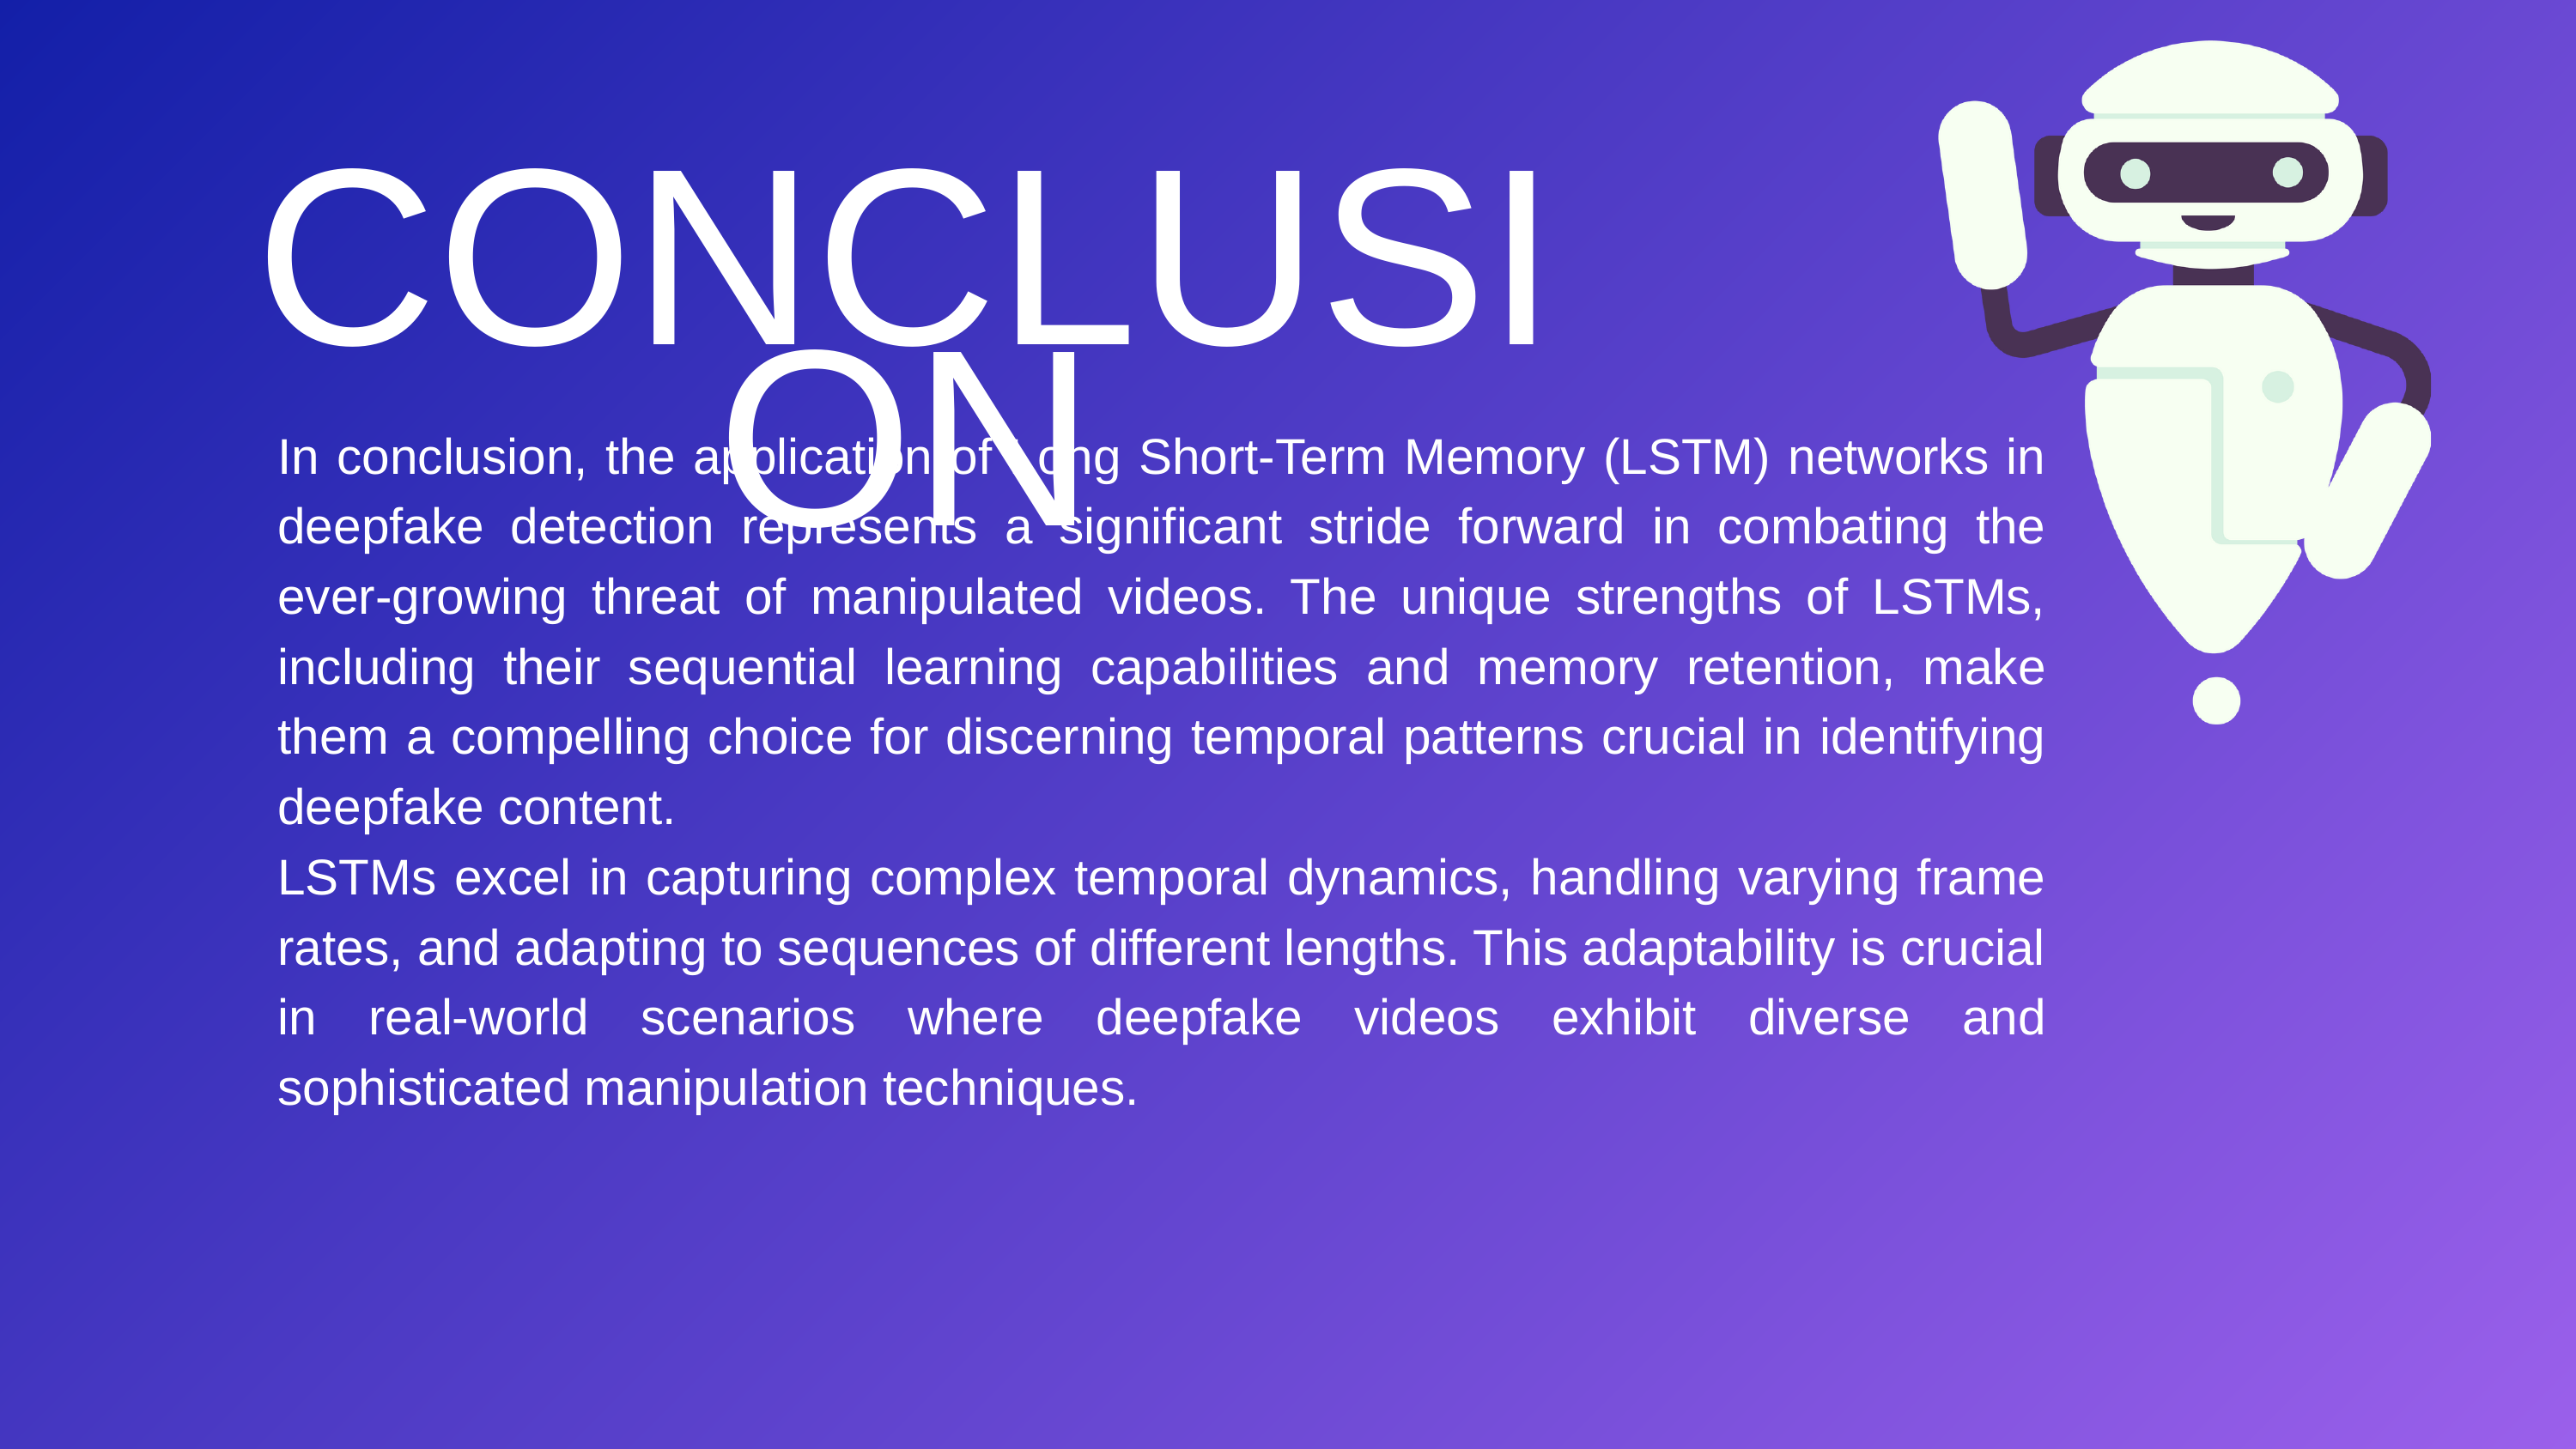

CONCLUSION
In conclusion, the application of Long Short-Term Memory (LSTM) networks in deepfake detection represents a significant stride forward in combating the ever-growing threat of manipulated videos. The unique strengths of LSTMs, including their sequential learning capabilities and memory retention, make them a compelling choice for discerning temporal patterns crucial in identifying deepfake content.
LSTMs excel in capturing complex temporal dynamics, handling varying frame rates, and adapting to sequences of different lengths. This adaptability is crucial in real-world scenarios where deepfake videos exhibit diverse and sophisticated manipulation techniques.